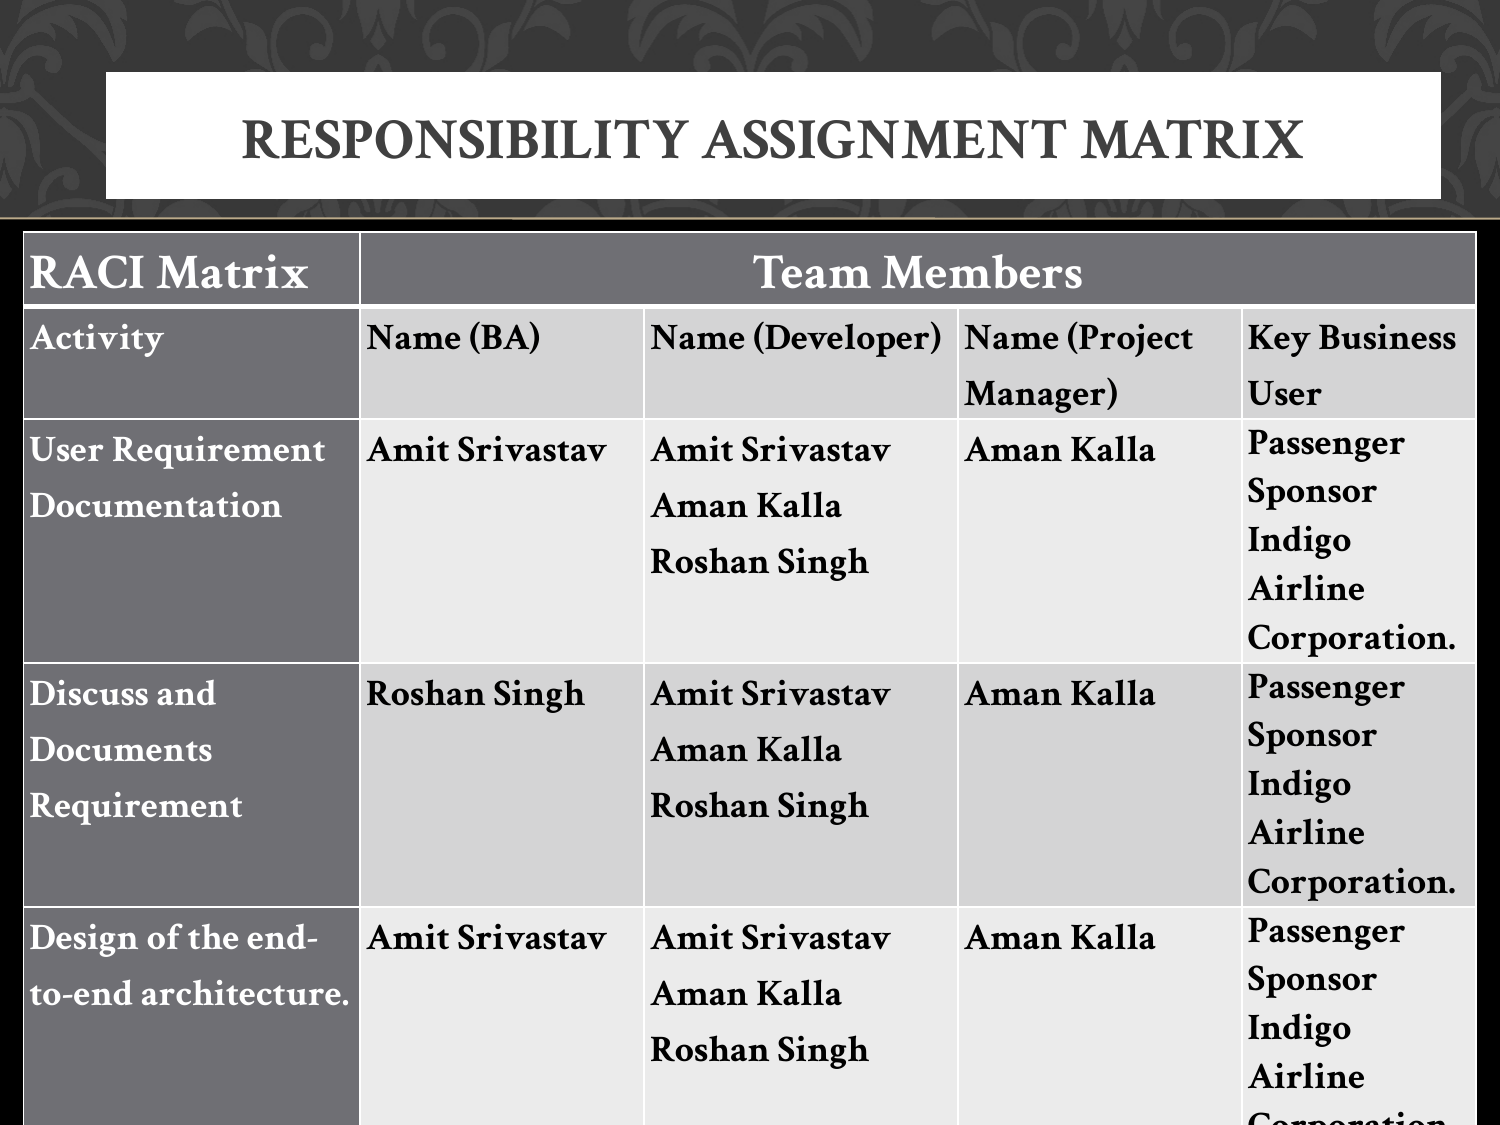

# RESPONSIBILITY ASSIGNMENT MATRIX
| RACI Matrix | Team Members |  |  |  |
| --- | --- | --- | --- | --- |
| Activity | Name (BA) | Name (Developer) | Name (Project Manager) | Key Business User |
| User Requirement Documentation | Amit Srivastav | Amit Srivastav Aman Kalla Roshan Singh | Aman Kalla | Passenger Sponsor Indigo Airline Corporation. |
| Discuss and Documents Requirement | Roshan Singh | Amit Srivastav Aman Kalla Roshan Singh | Aman Kalla | Passenger Sponsor Indigo Airline Corporation. |
| Design of the end-to-end architecture. | Amit Srivastav | Amit Srivastav Aman Kalla Roshan Singh | Aman Kalla | Passenger Sponsor Indigo Airline Corporation. |
50